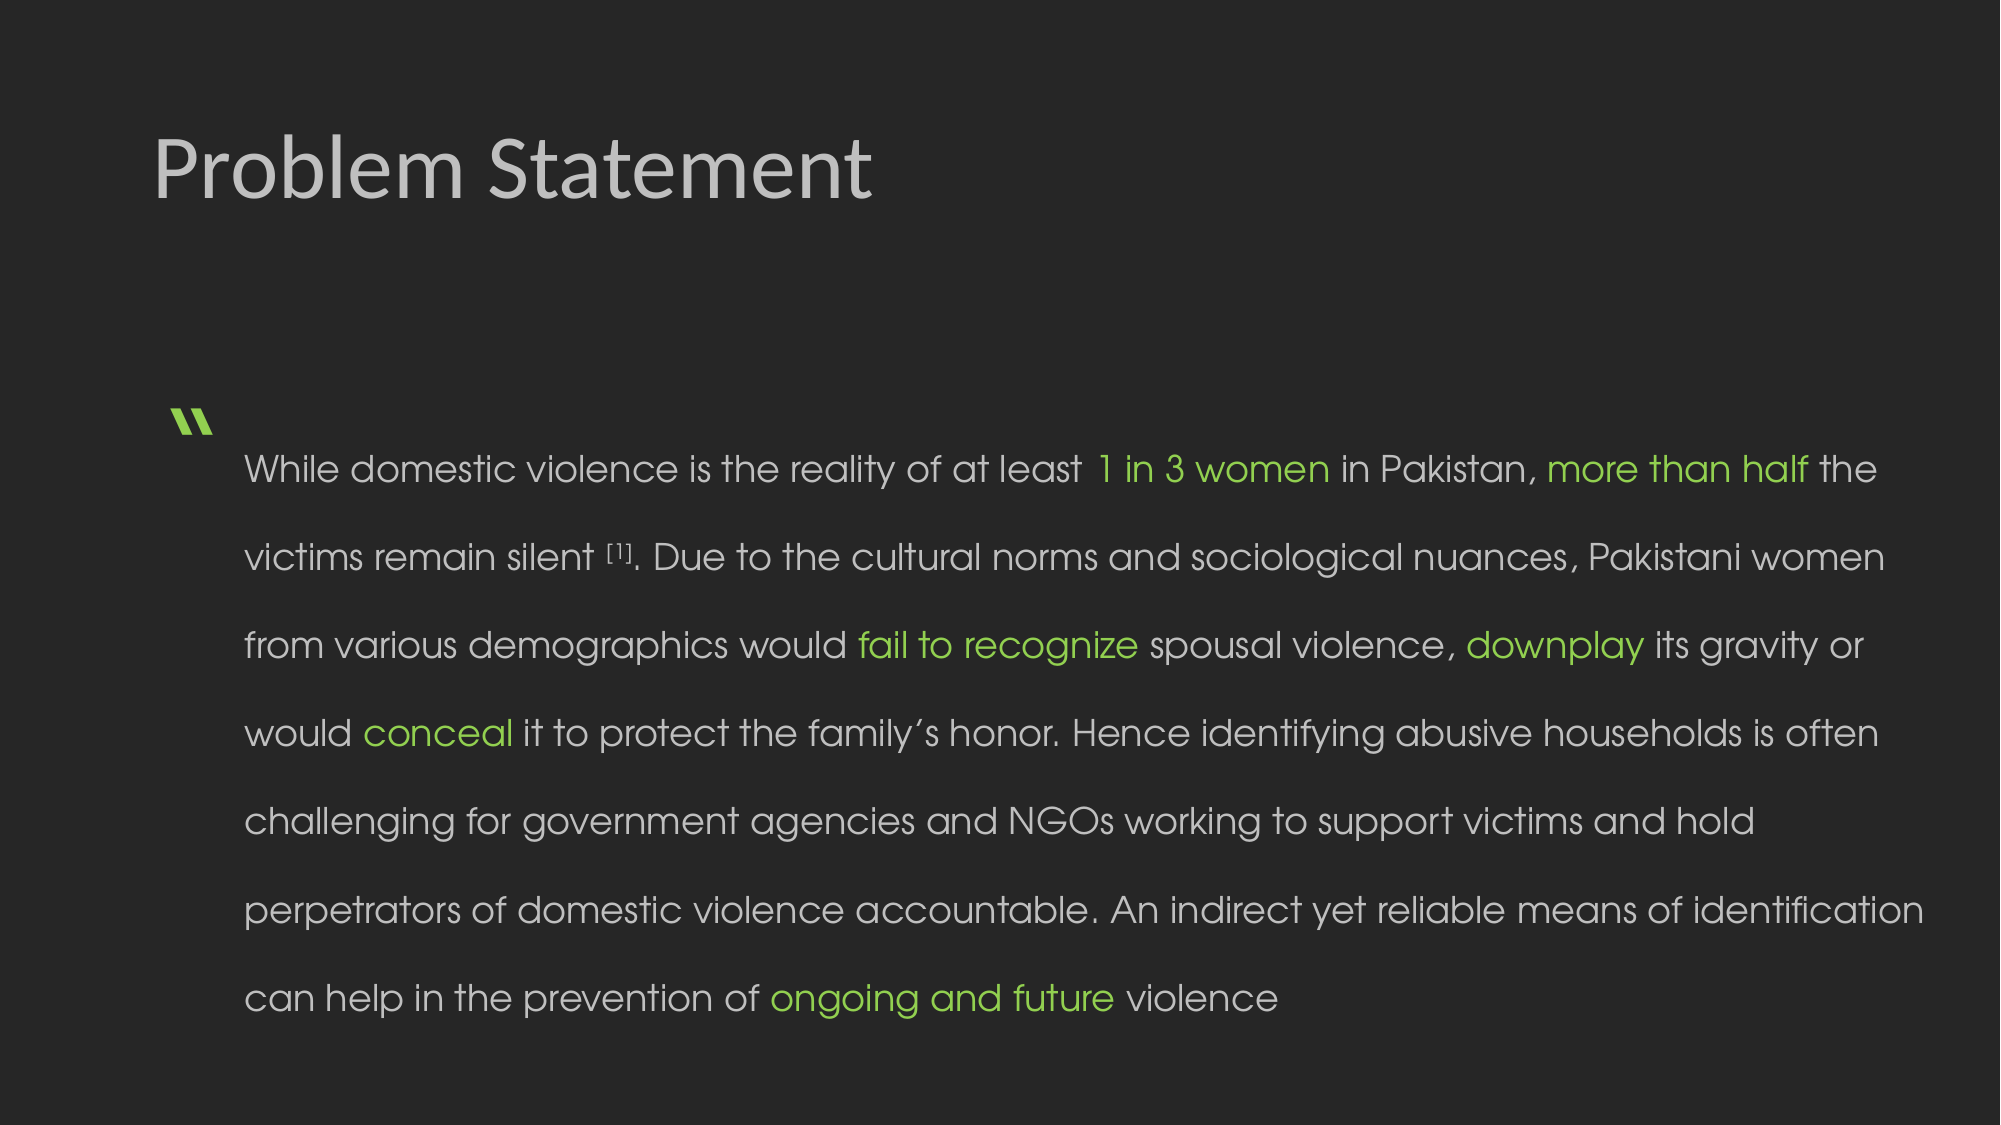

# Problem Statement

While domestic violence is the reality of at least 1 in 3 women in Pakistan, more than half the victims remain silent [1]. Due to the cultural norms and sociological nuances, Pakistani women from various demographics would fail to recognize spousal violence, downplay its gravity or would conceal it to protect the family’s honor. Hence identifying abusive households is often challenging for government agencies and NGOs working to support victims and hold perpetrators of domestic violence accountable. An indirect yet reliable means of identification can help in the prevention of ongoing and future violence
“